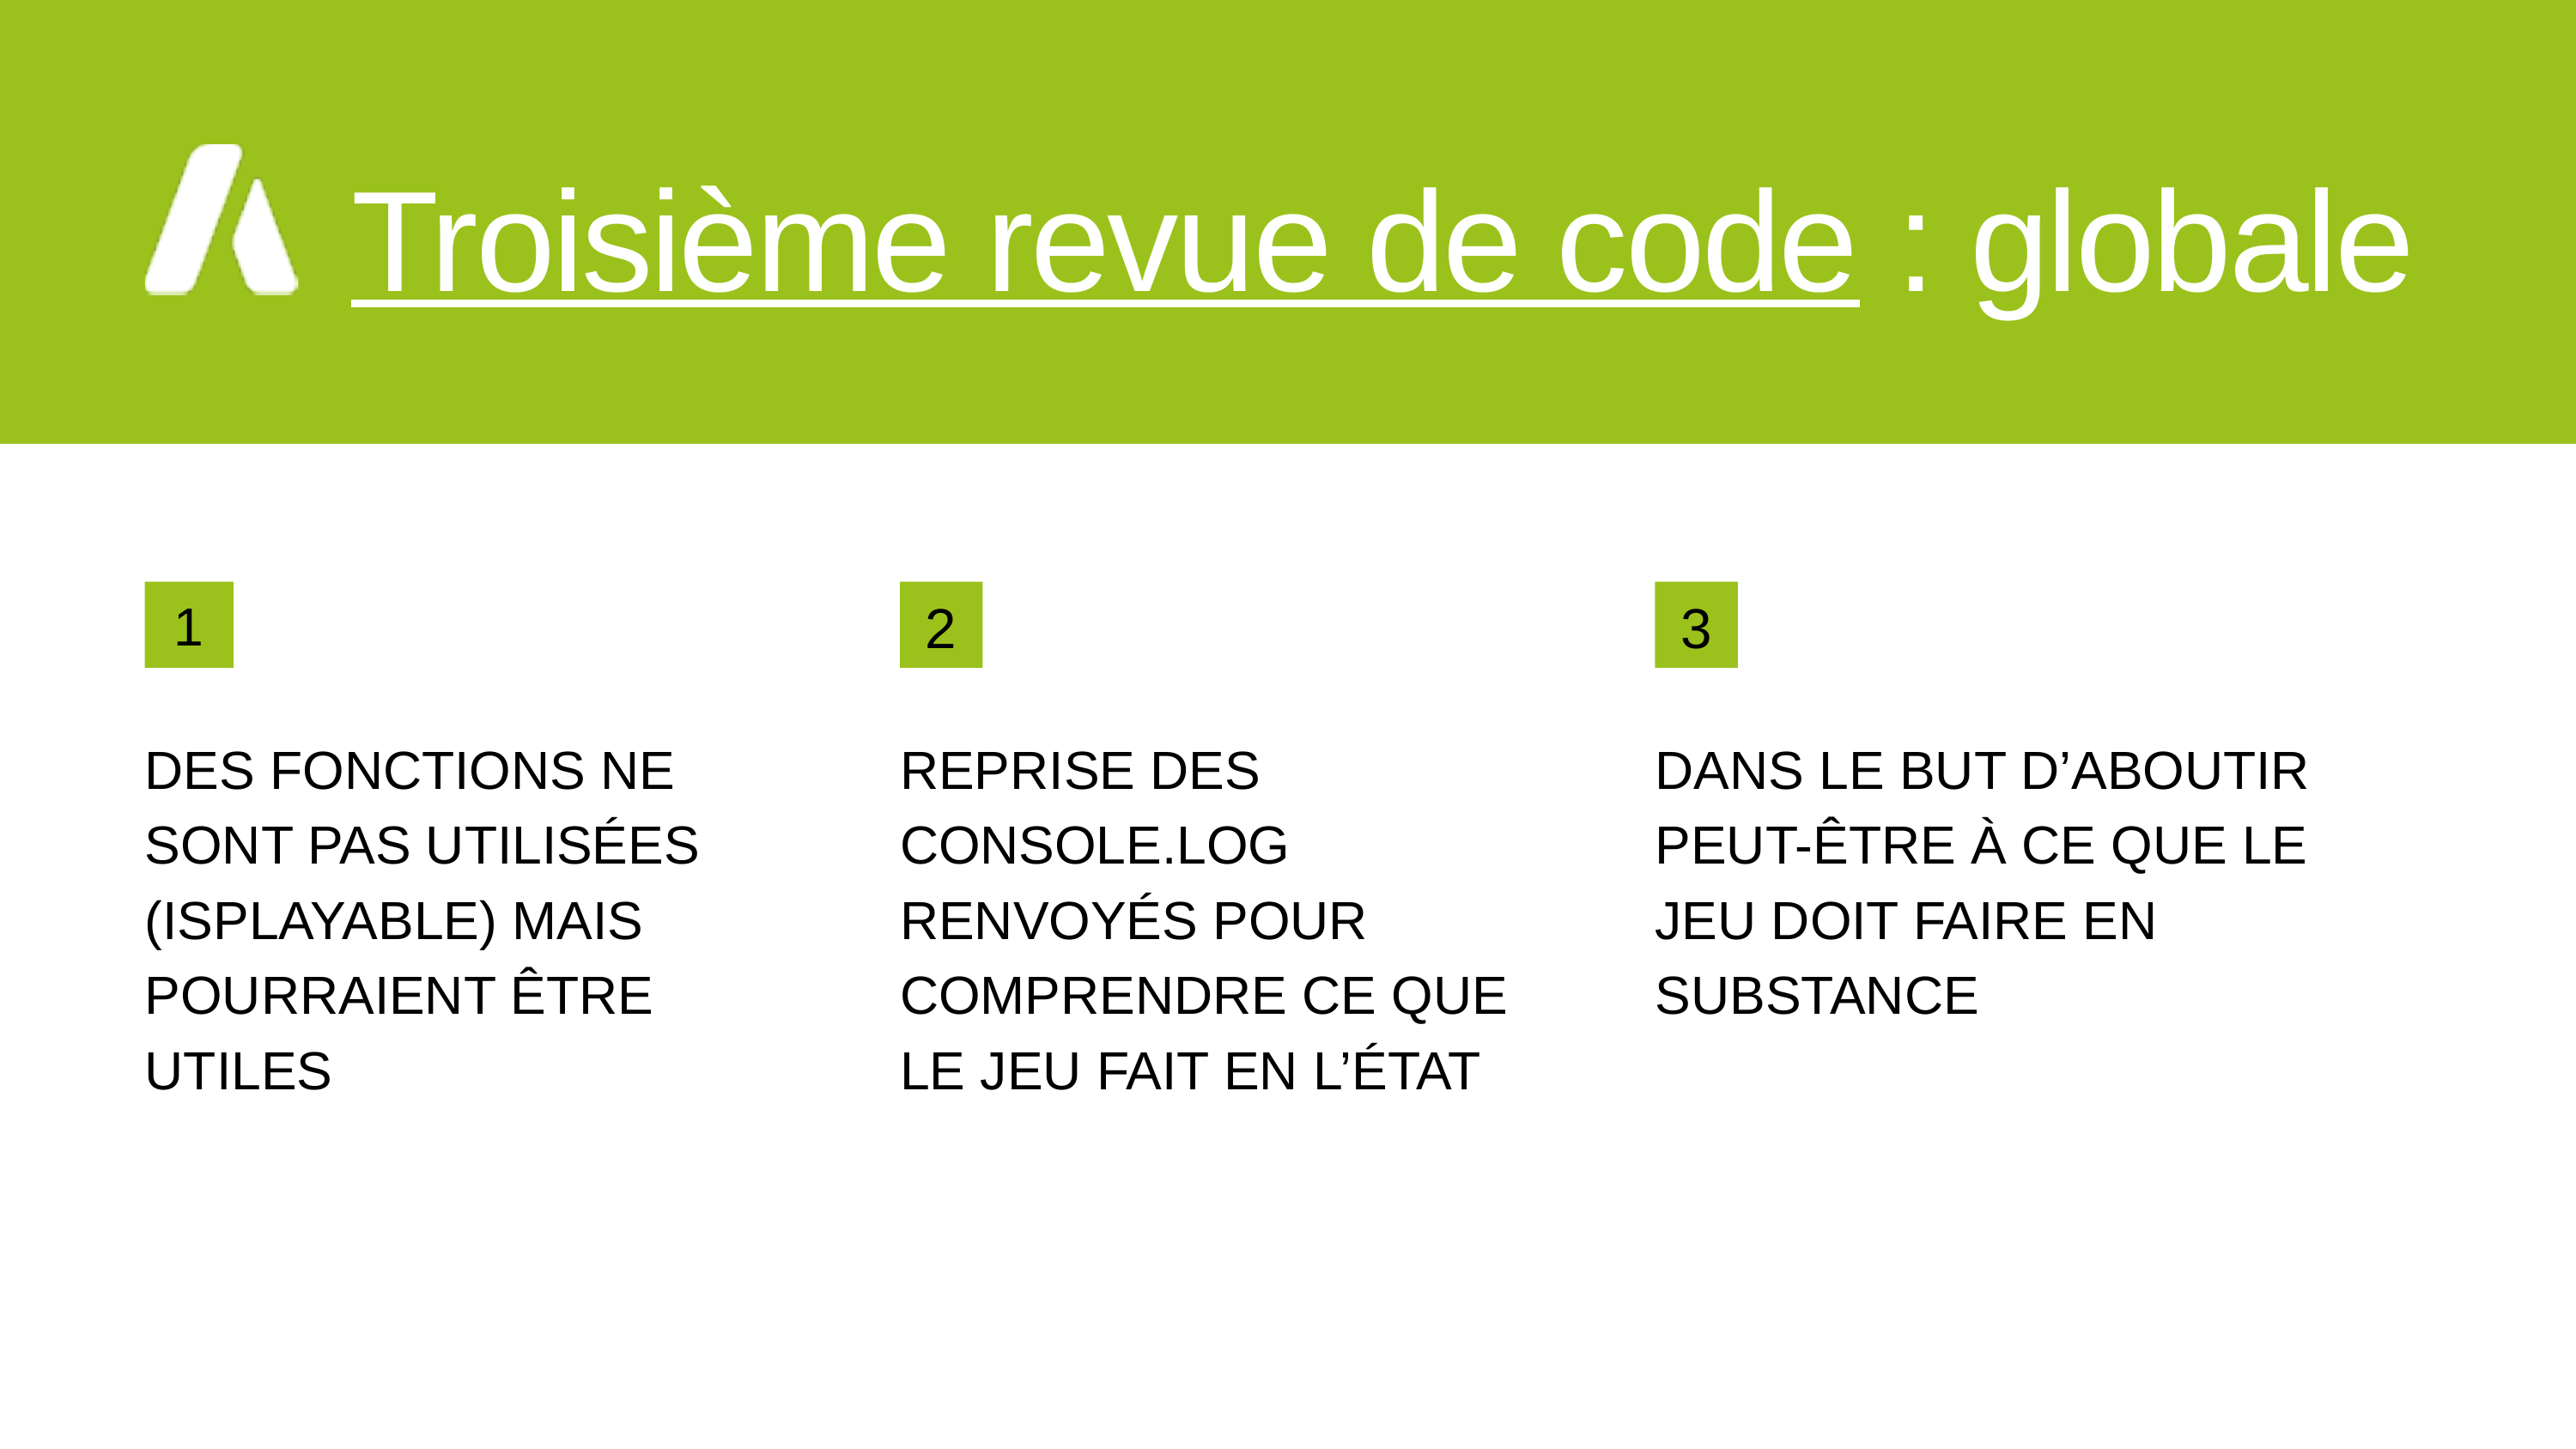

Troisième revue de code : globale

1

2

3
DES FONCTIONS NE SONT PAS UTILISÉES (ISPLAYABLE) MAIS POURRAIENT ÊTRE UTILES

REPRISE DES CONSOLE.LOG RENVOYÉS POUR COMPRENDRE CE QUE LE JEU FAIT EN L’ÉTAT

DANS LE BUT D’ABOUTIR PEUT-ÊTRE À CE QUE LE JEU DOIT FAIRE EN SUBSTANCE